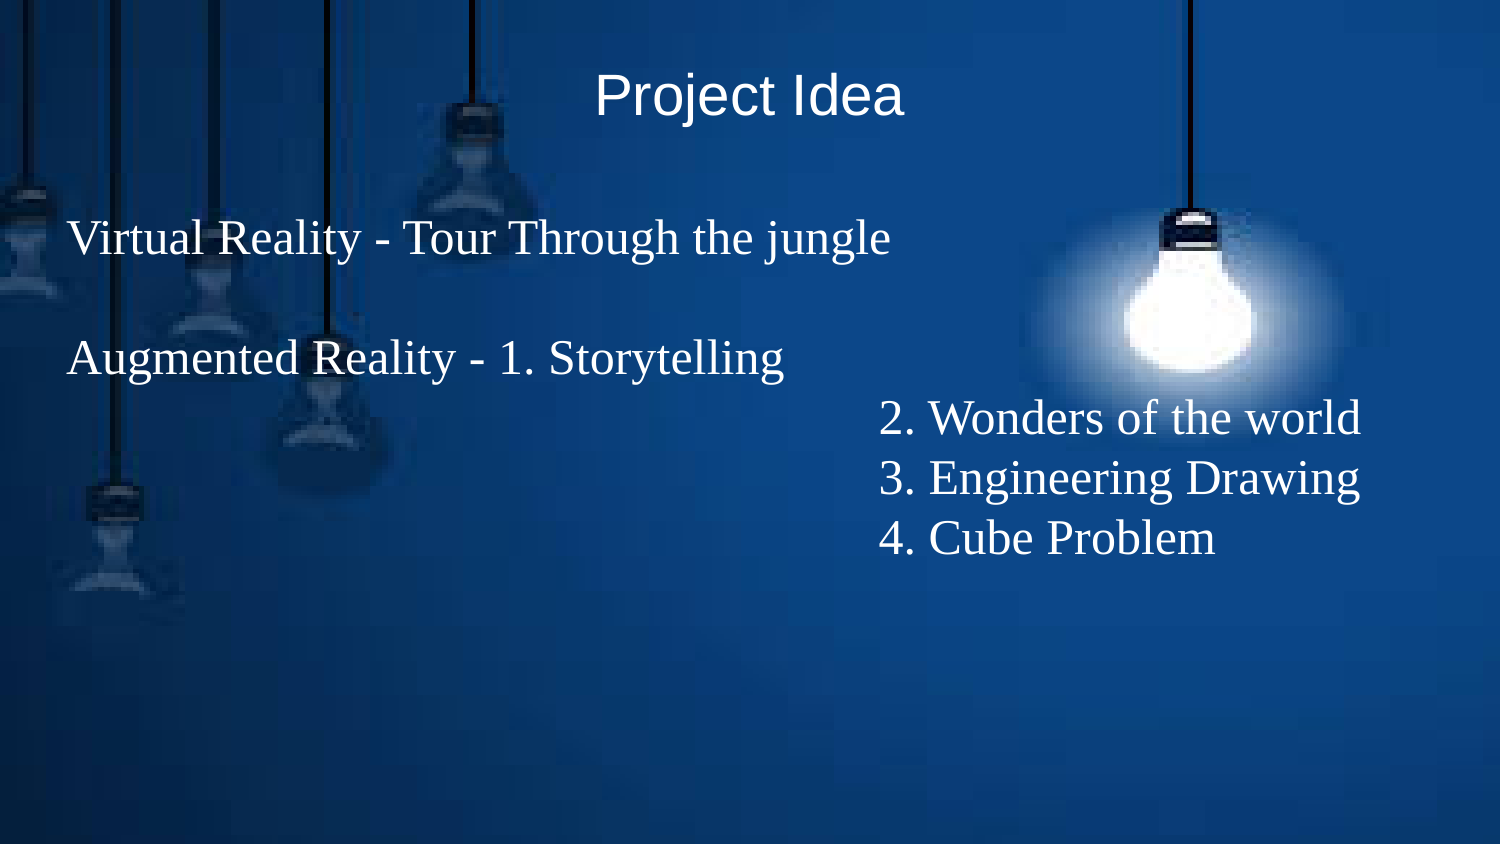

# Project Idea
Virtual Reality - Tour Through the jungle

Augmented Reality - 1. Storytelling
					     2. Wonders of the world
					     3. Engineering Drawing
					     4. Cube Problem